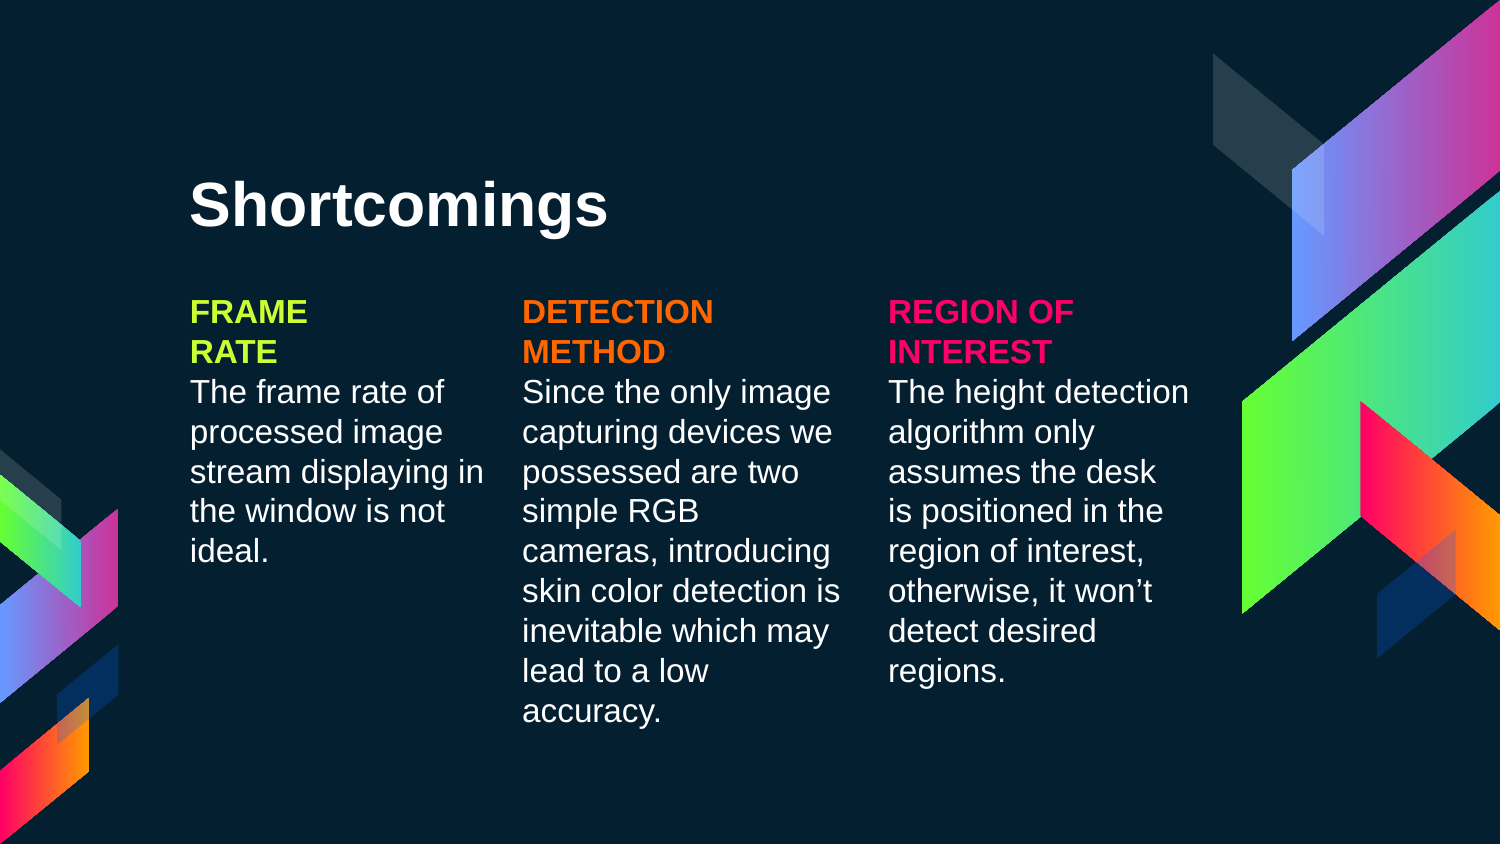

# Shortcomings
FRAME
RATE
The frame rate of processed image stream displaying in the window is not ideal.
DETECTION
METHOD
Since the only image capturing devices we possessed are two simple RGB cameras, introducing skin color detection is inevitable which may lead to a low accuracy.
REGION OF INTEREST
The height detection algorithm only assumes the desk is positioned in the region of interest, otherwise, it won’t detect desired regions.